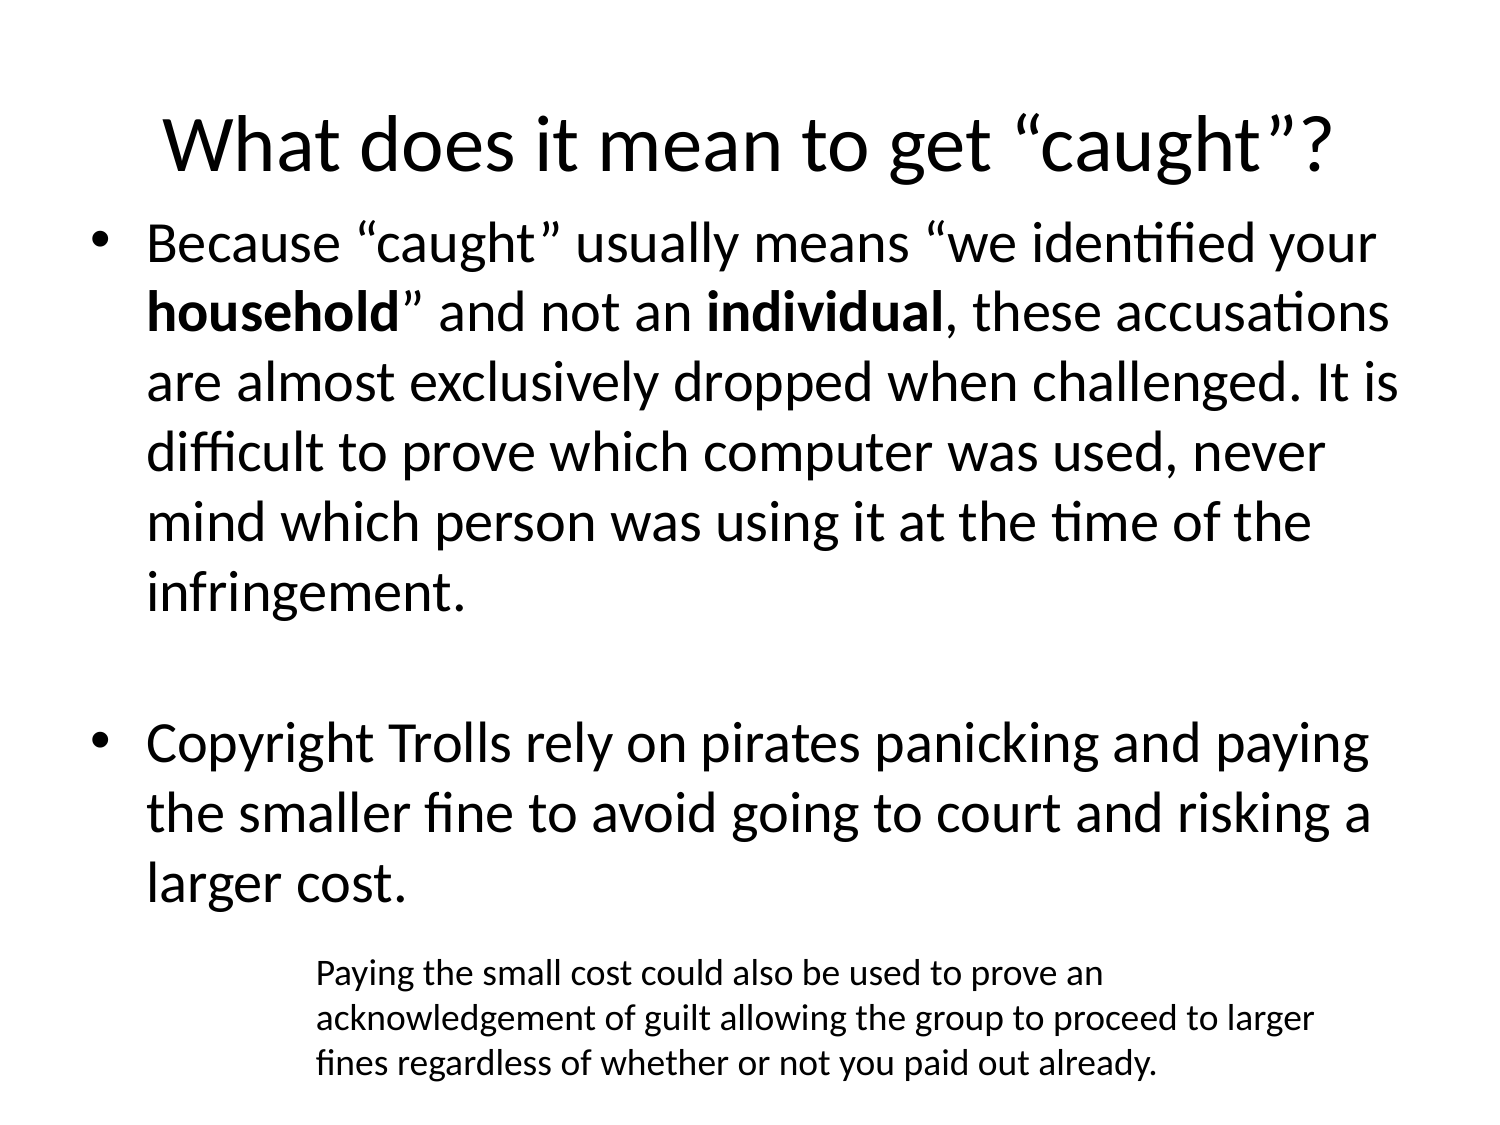

# What does it mean to get “caught”?
Because “caught” usually means “we identified your household” and not an individual, these accusations are almost exclusively dropped when challenged. It is difficult to prove which computer was used, never mind which person was using it at the time of the infringement.
Copyright Trolls rely on pirates panicking and paying the smaller fine to avoid going to court and risking a larger cost.

Paying the small cost could also be used to prove an acknowledgement of guilt allowing the group to proceed to larger fines regardless of whether or not you paid out already.